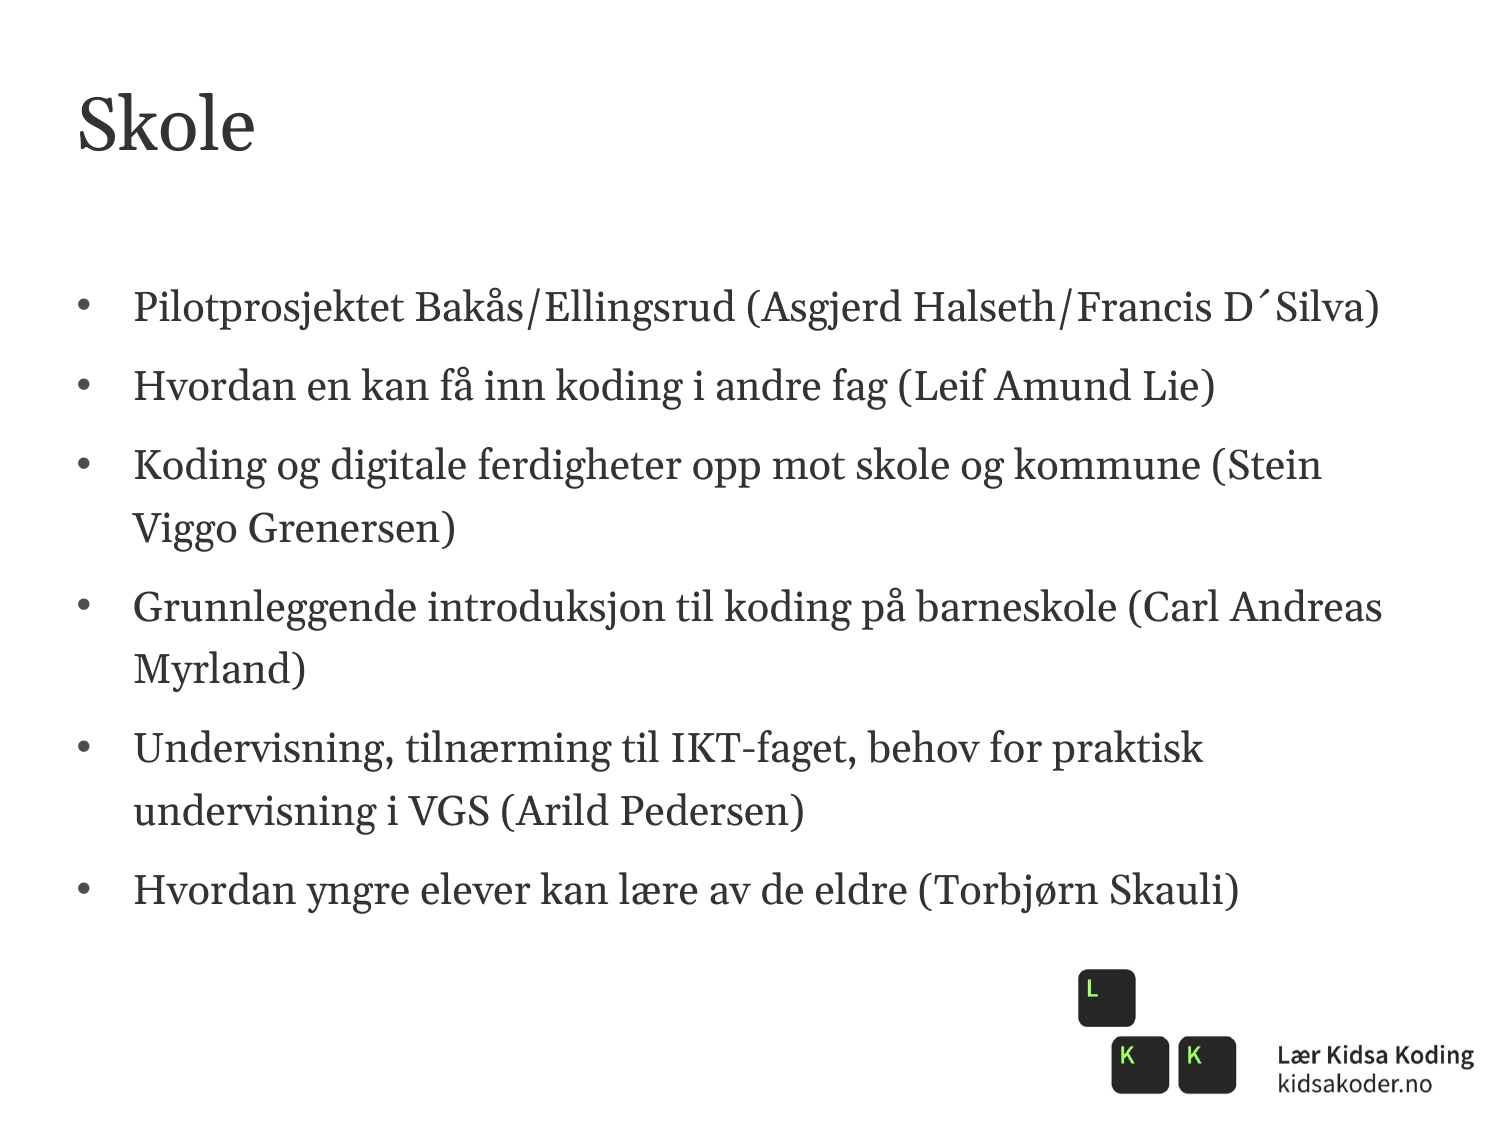

# Skole
Pilotprosjektet Bakås/Ellingsrud (Asgjerd Halseth/Francis D´Silva)
Hvordan en kan få inn koding i andre fag (Leif Amund Lie)
Koding og digitale ferdigheter opp mot skole og kommune (Stein Viggo Grenersen)
Grunnleggende introduksjon til koding på barneskole (Carl Andreas Myrland)
Undervisning, tilnærming til IKT-faget, behov for praktisk undervisning i VGS (Arild Pedersen)
Hvordan yngre elever kan lære av de eldre (Torbjørn Skauli)